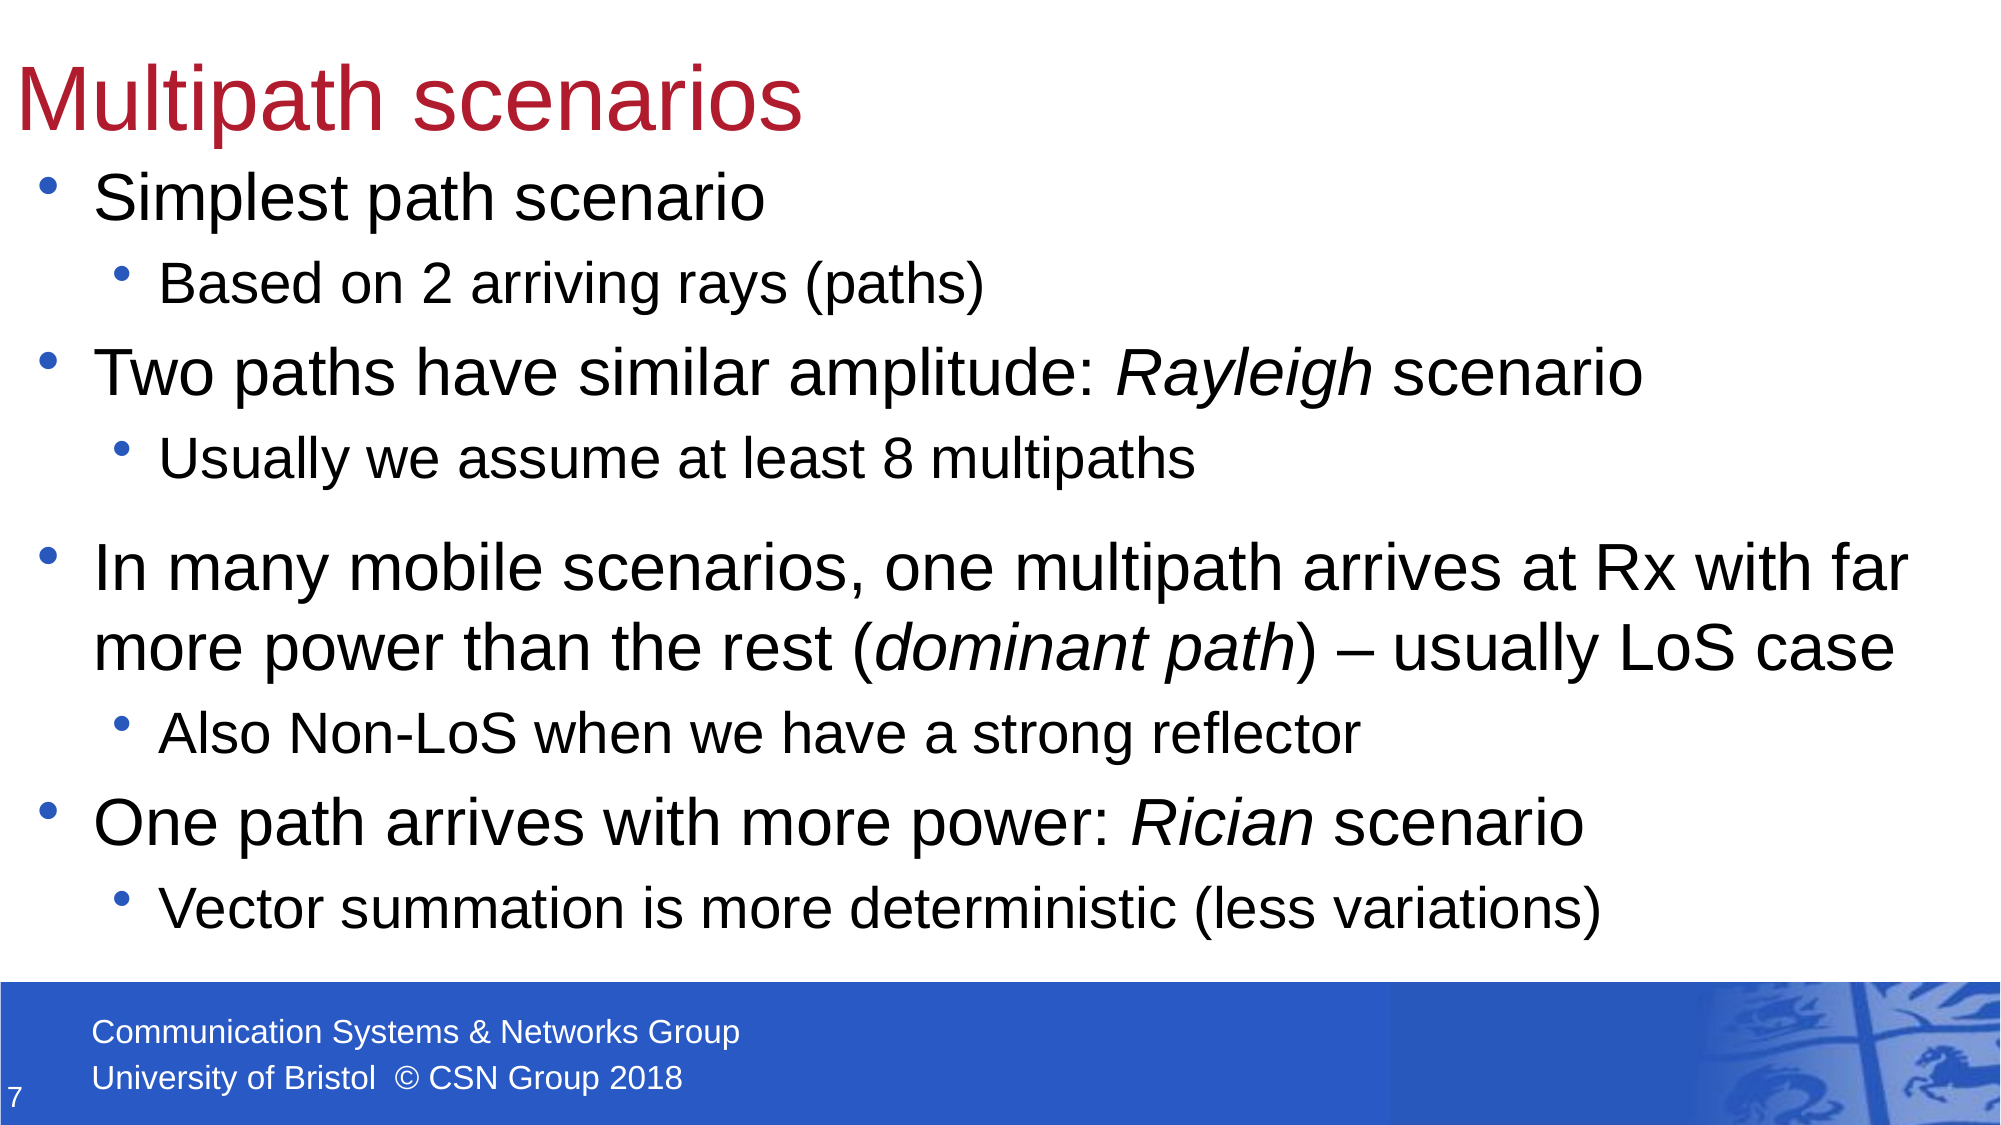

# Multipath scenarios
Simplest path scenario
Based on 2 arriving rays (paths)
Two paths have similar amplitude: Rayleigh scenario
Usually we assume at least 8 multipaths

In many mobile scenarios, one multipath arrives at Rx with far more power than the rest (dominant path) – usually LoS case
Also Non-LoS when we have a strong reflector
One path arrives with more power: Rician scenario
Vector summation is more deterministic (less variations)

7